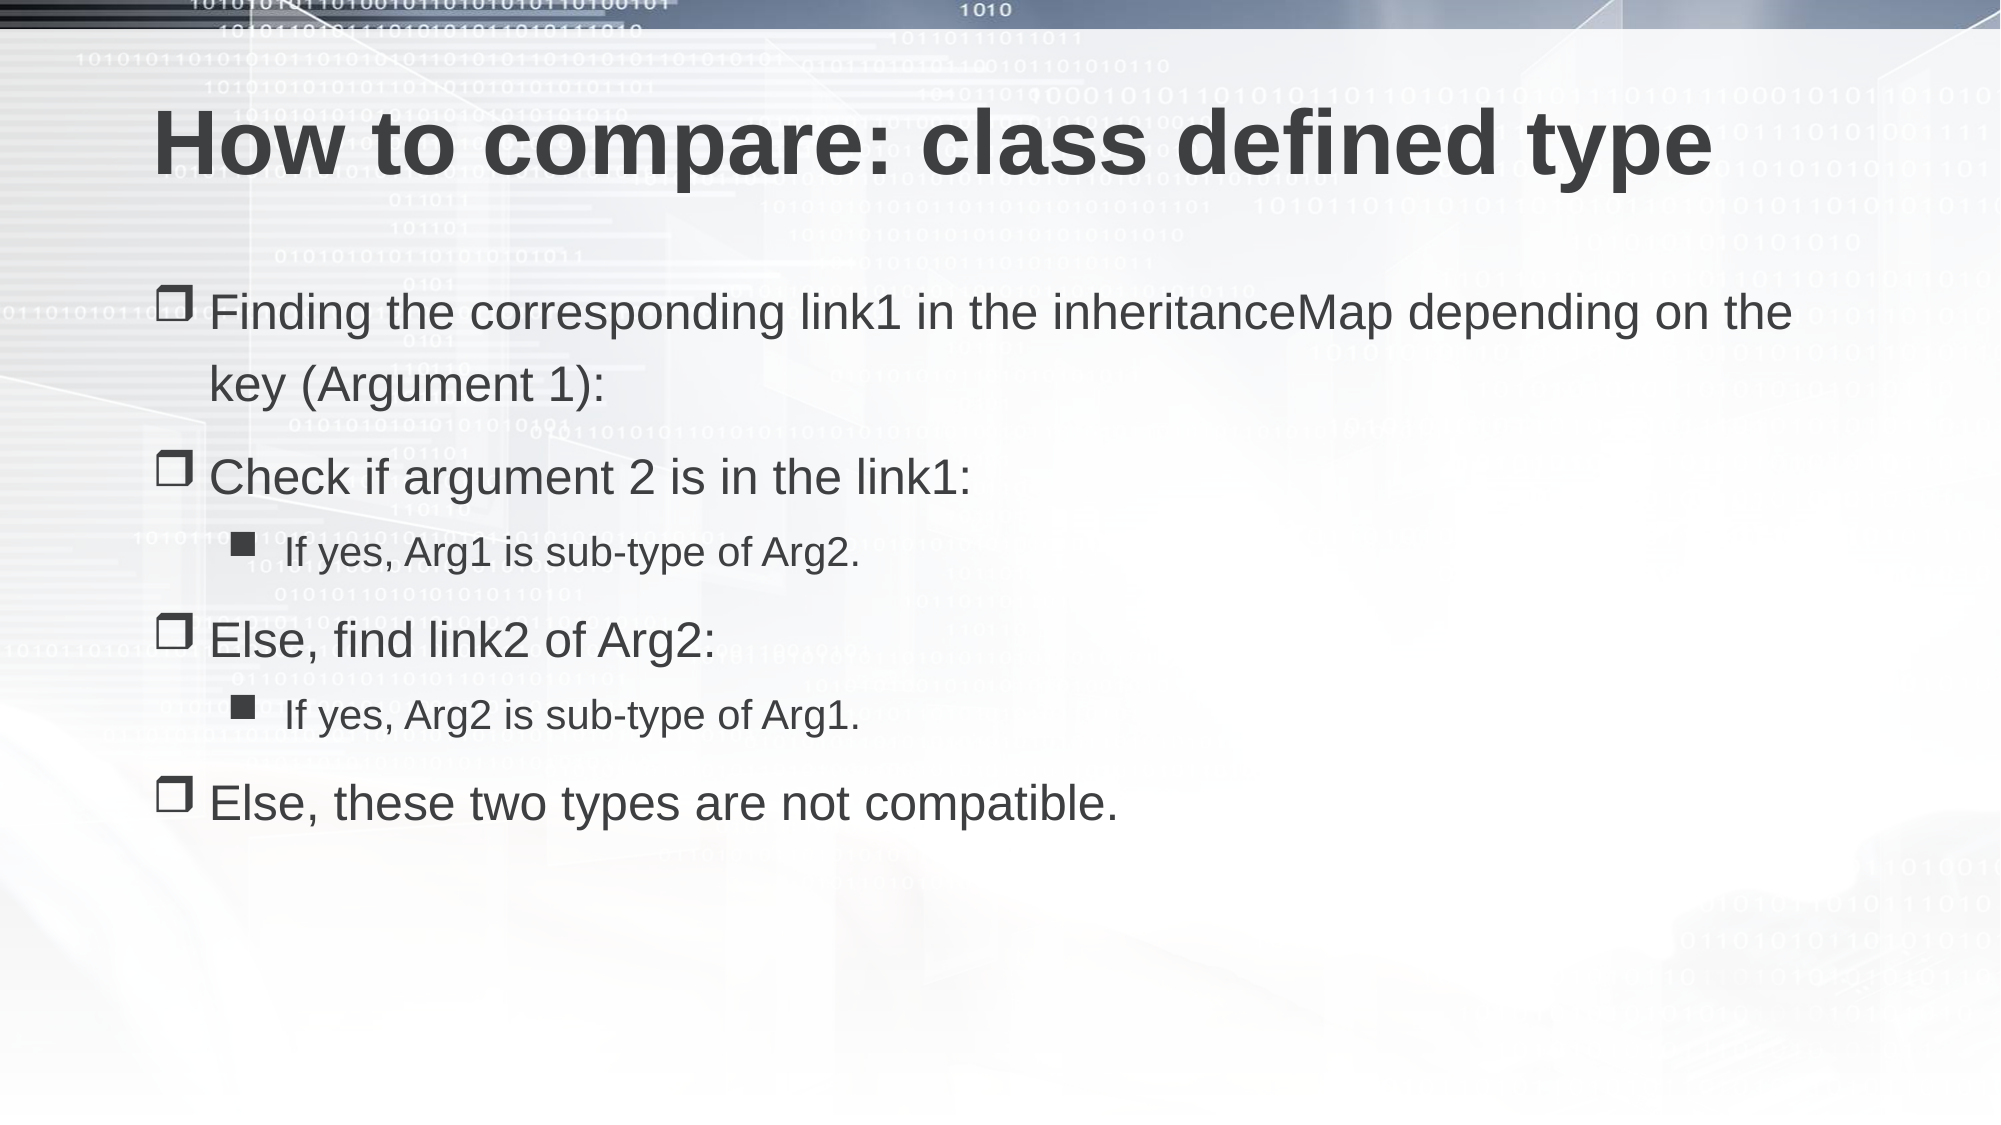

# How to compare: class defined type
Finding the corresponding link1 in the inheritanceMap depending on the key (Argument 1):
Check if argument 2 is in the link1:
If yes, Arg1 is sub-type of Arg2.
Else, find link2 of Arg2:
If yes, Arg2 is sub-type of Arg1.
Else, these two types are not compatible.